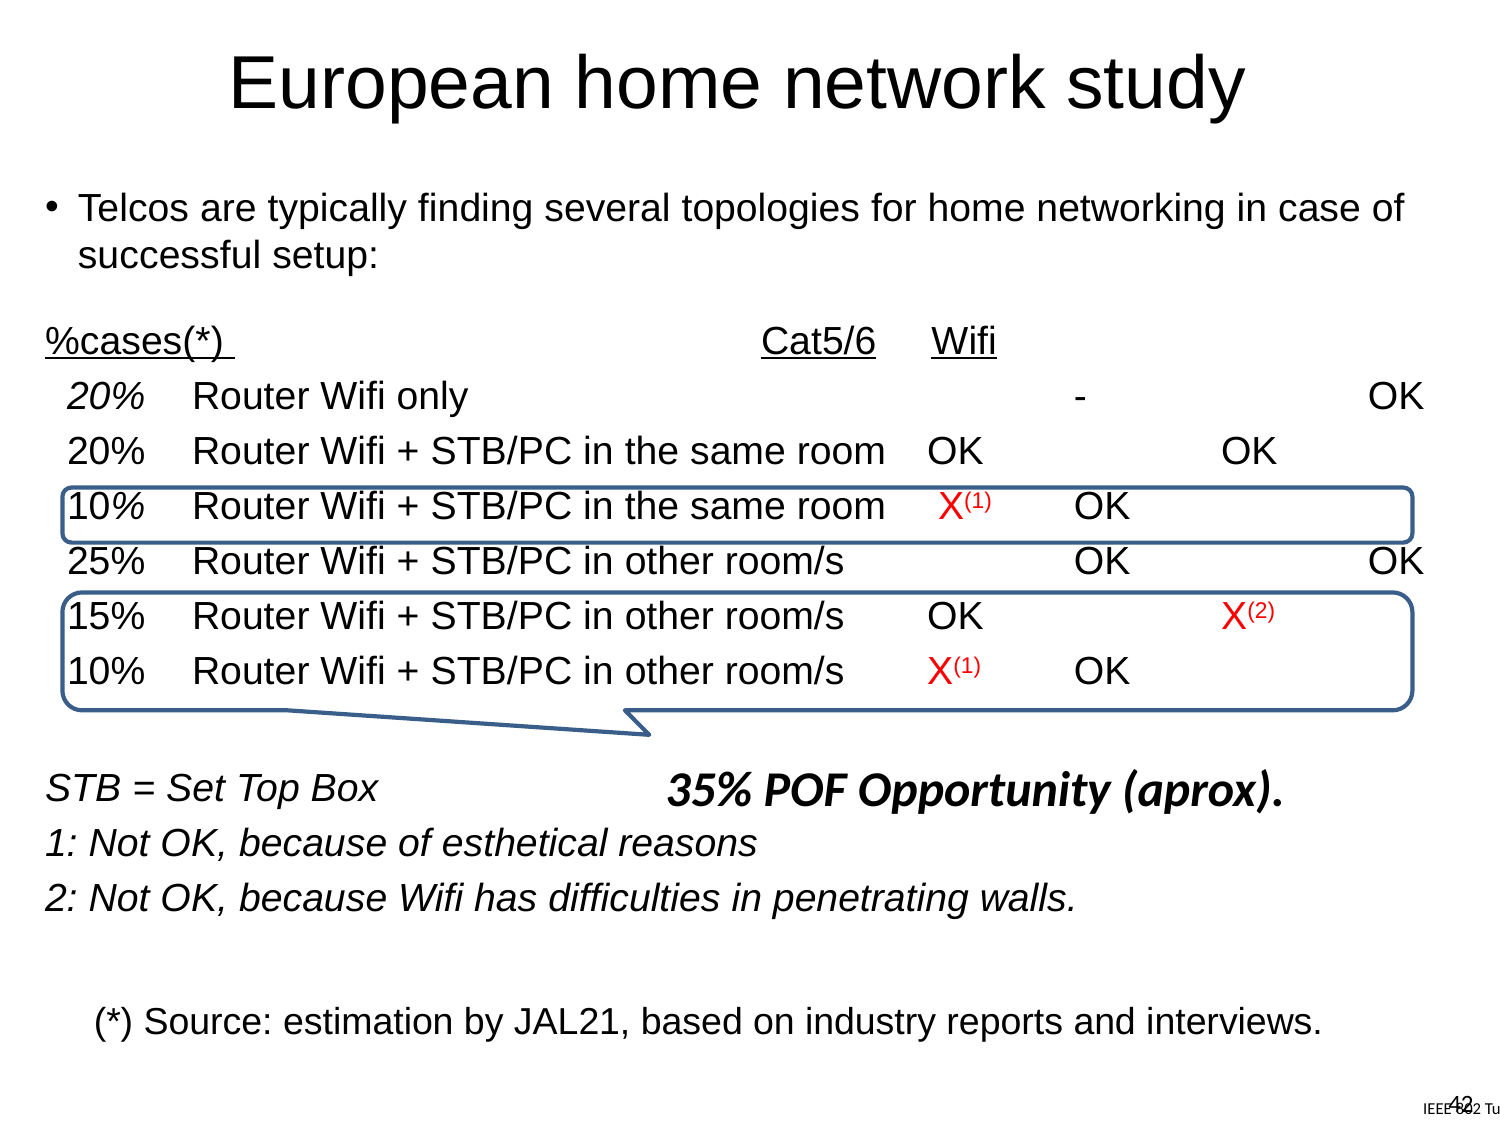

# European home network study
Telcos are typically finding several topologies for home networking in case of successful setup:

%cases(*) 					          				                         Cat5/6     Wifi
  20%	Router Wifi only  	  	    		  						- 	 	OK
  20%	Router Wifi + STB/PC in the same room 		OK	 	OK
  10%	Router Wifi + STB/PC in the same room   	 X(1)		OK
  25%	Router Wifi + STB/PC in other room/s	 	OK	 	OK
  15%	Router Wifi + STB/PC in other room/s 		OK		 	X(2)
  10%	Router Wifi + STB/PC in other room/s   		X(1)			OK

STB = Set Top Box
1: Not OK, because of esthetical reasons
2: Not OK, because Wifi has difficulties in penetrating walls.

35% POF Opportunity (aprox).
(*) Source: estimation by JAL21, based on industry reports and interviews.
42